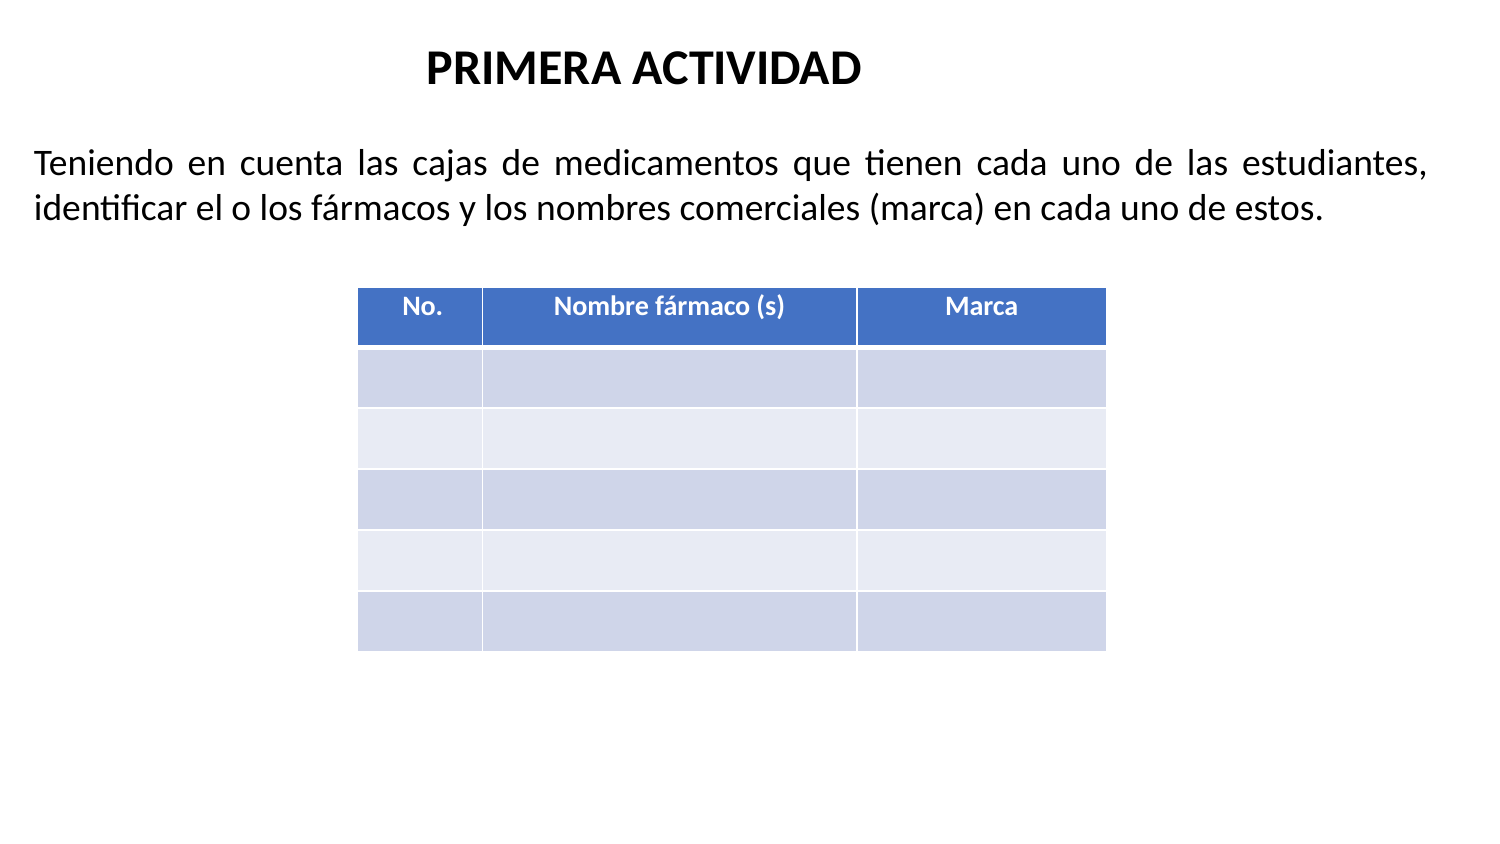

PRIMERA ACTIVIDAD
Teniendo en cuenta las cajas de medicamentos que tienen cada uno de las estudiantes, identificar el o los fármacos y los nombres comerciales (marca) en cada uno de estos.
| No. | Nombre fármaco (s) | Marca |
| --- | --- | --- |
|  |  |  |
|  |  |  |
|  |  |  |
|  |  |  |
|  |  |  |